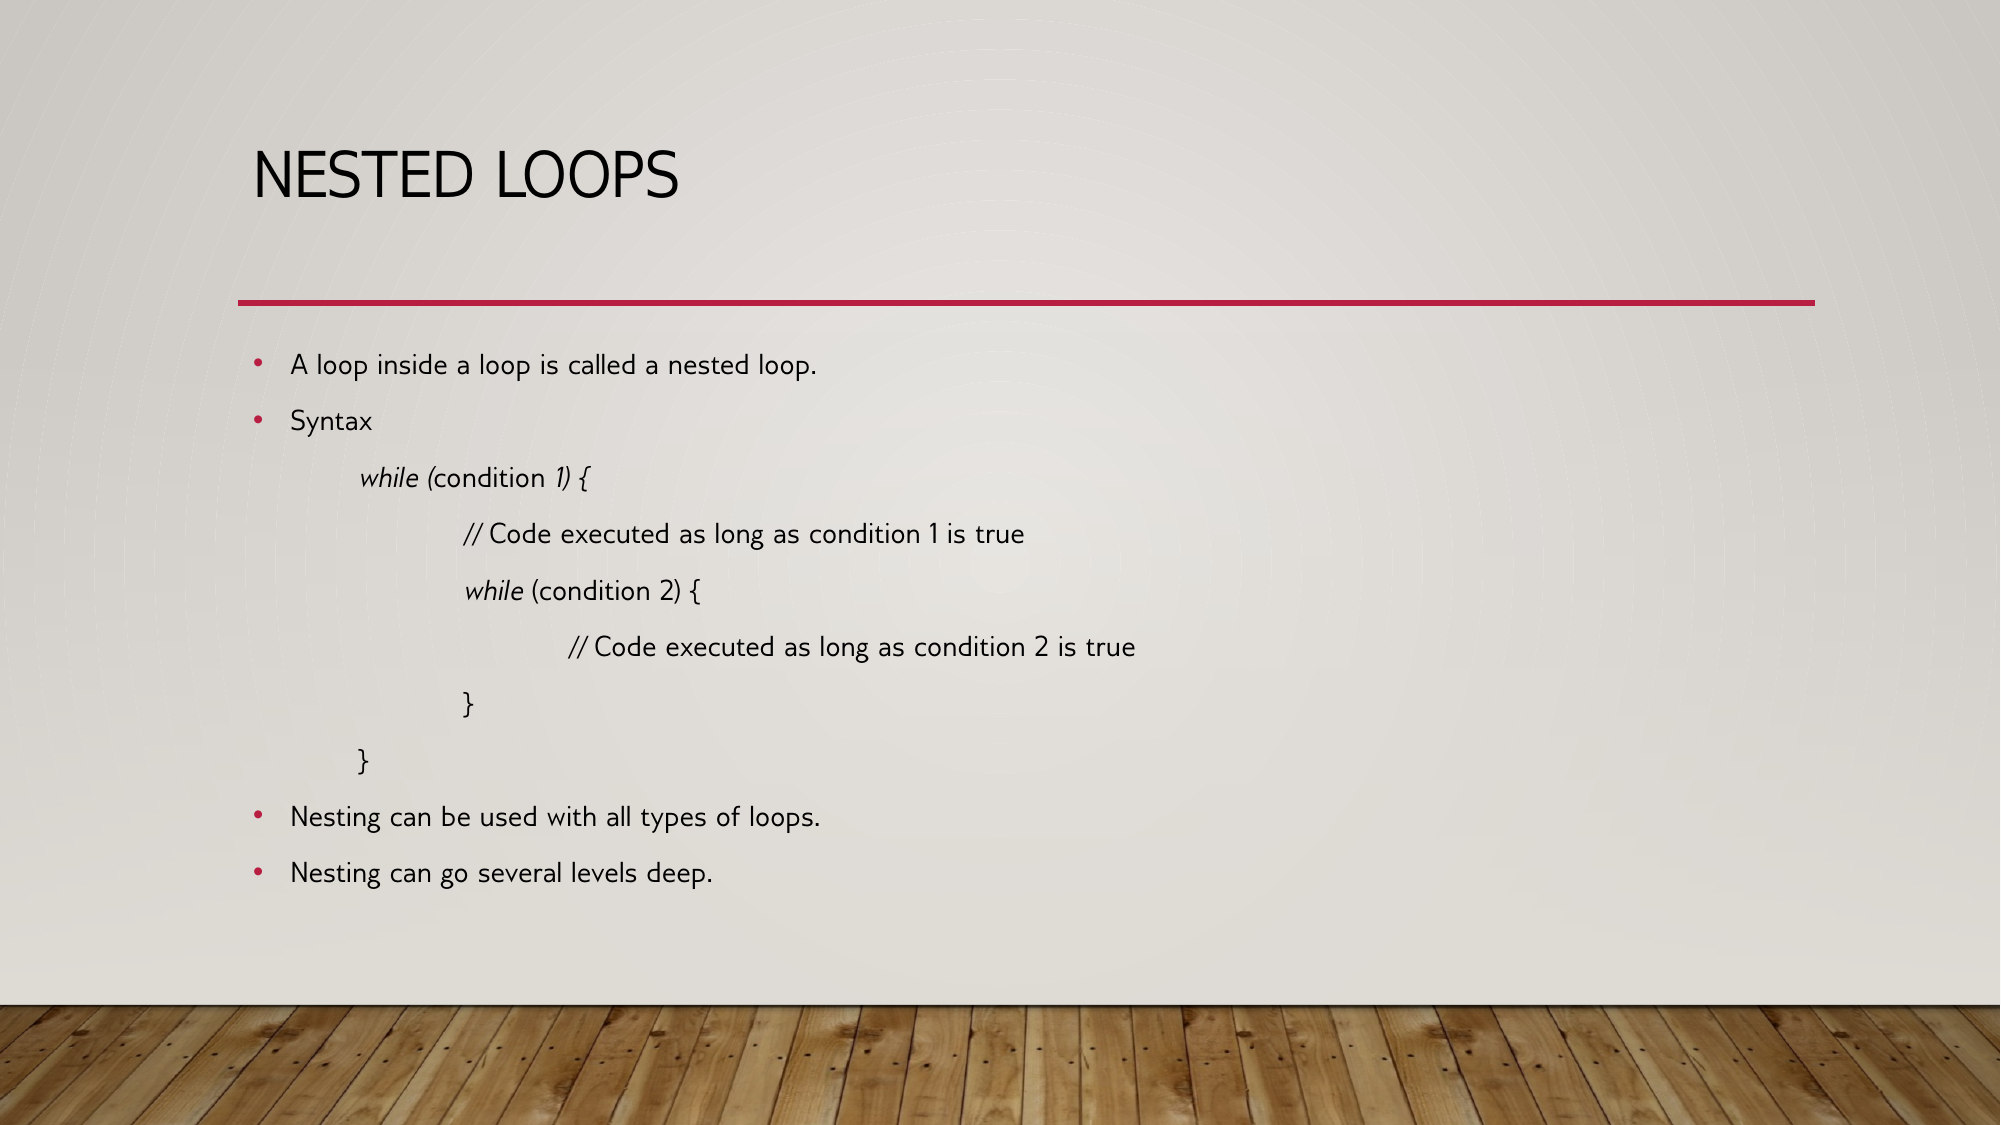

# Nested loops
A loop inside a loop is called a nested loop.
Syntax
	while (condition 1) {
		// Code executed as long as condition 1 is true
		while (condition 2) {
			// Code executed as long as condition 2 is true
		}
	}
Nesting can be used with all types of loops.
Nesting can go several levels deep.